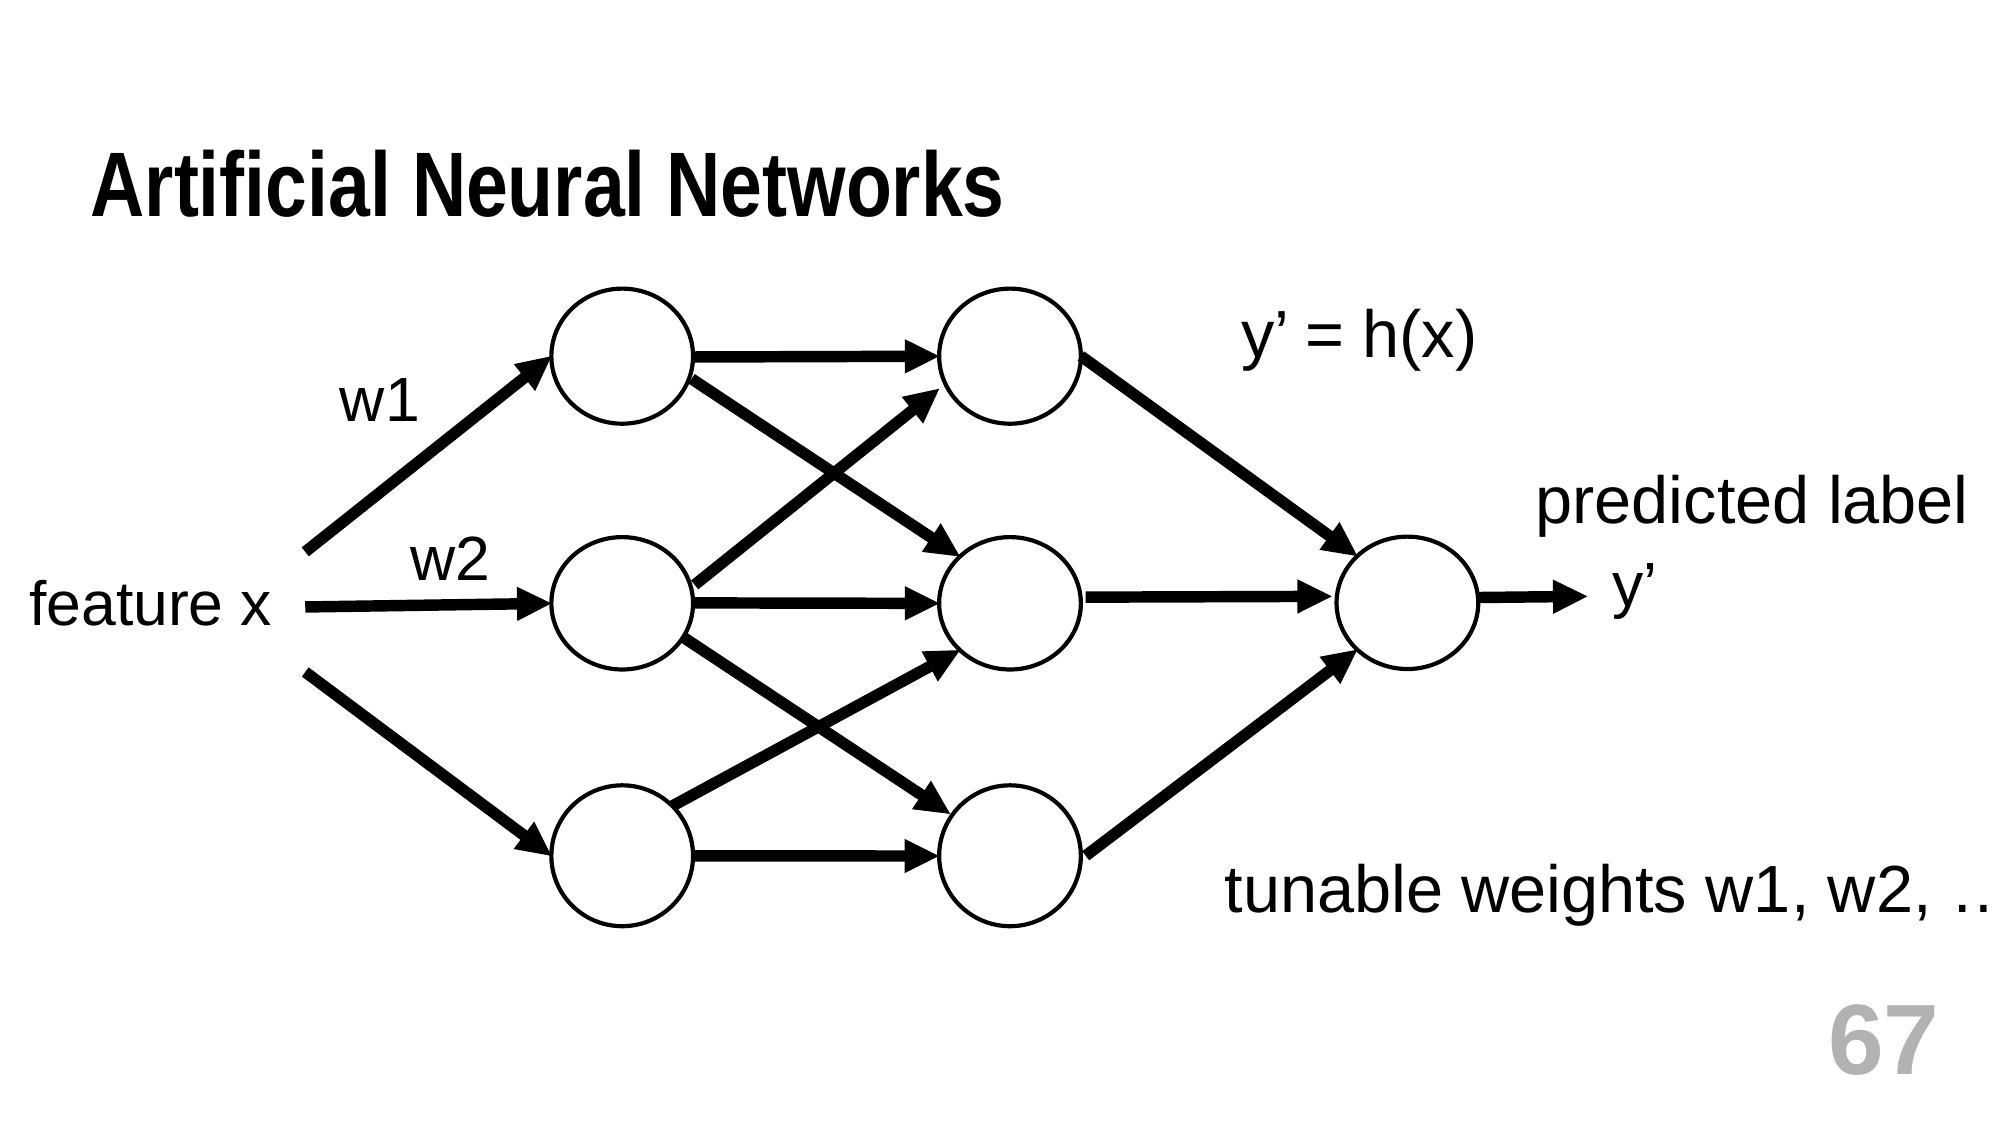

# Artificial Neural Networks
y’ = h(x)

w1
predicted label
w2

y’

feature x

tunable weights w1, w2, …
67